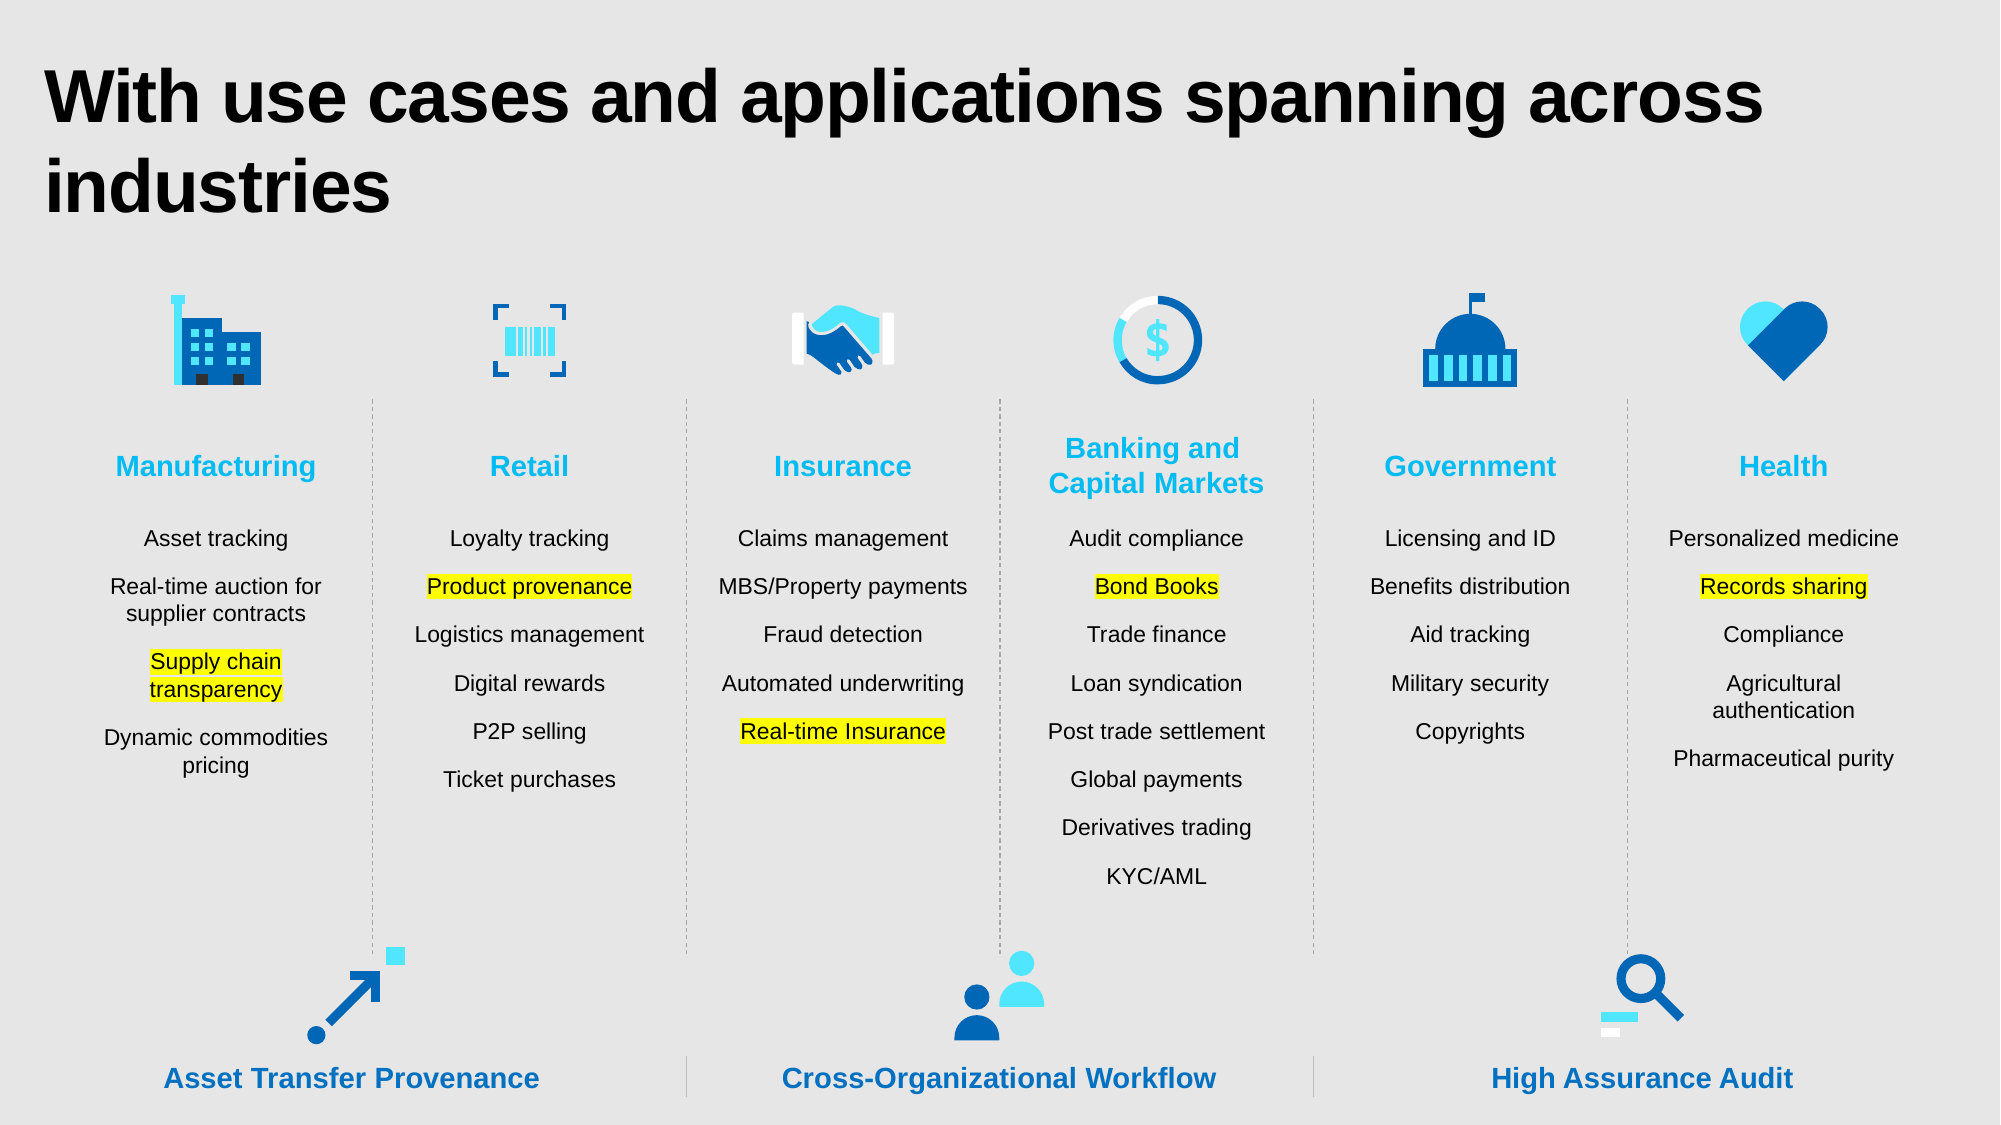

With use cases and applications spanning across industries

Manufacturing
Retail
Insurance
Banking and
Capital Markets
Government
Health
Asset tracking
Real-time auction for supplier contracts
Supply chain transparency
Dynamic commodities pricing
Loyalty tracking
Product provenance
Logistics management
Digital rewards
P2P selling
Ticket purchases
Claims management
MBS/Property payments
Fraud detection
Automated underwriting
Real-time Insurance
Audit compliance
Bond Books
Trade finance
Loan syndication
Post trade settlement
Global payments
Derivatives trading
KYC/AML
Licensing and ID
Benefits distribution
Aid tracking
Military security
Copyrights
Personalized medicine
Records sharing
Compliance
Agricultural authentication
Pharmaceutical purity

Asset Transfer Provenance
Cross-Organizational Workflow
High Assurance Audit